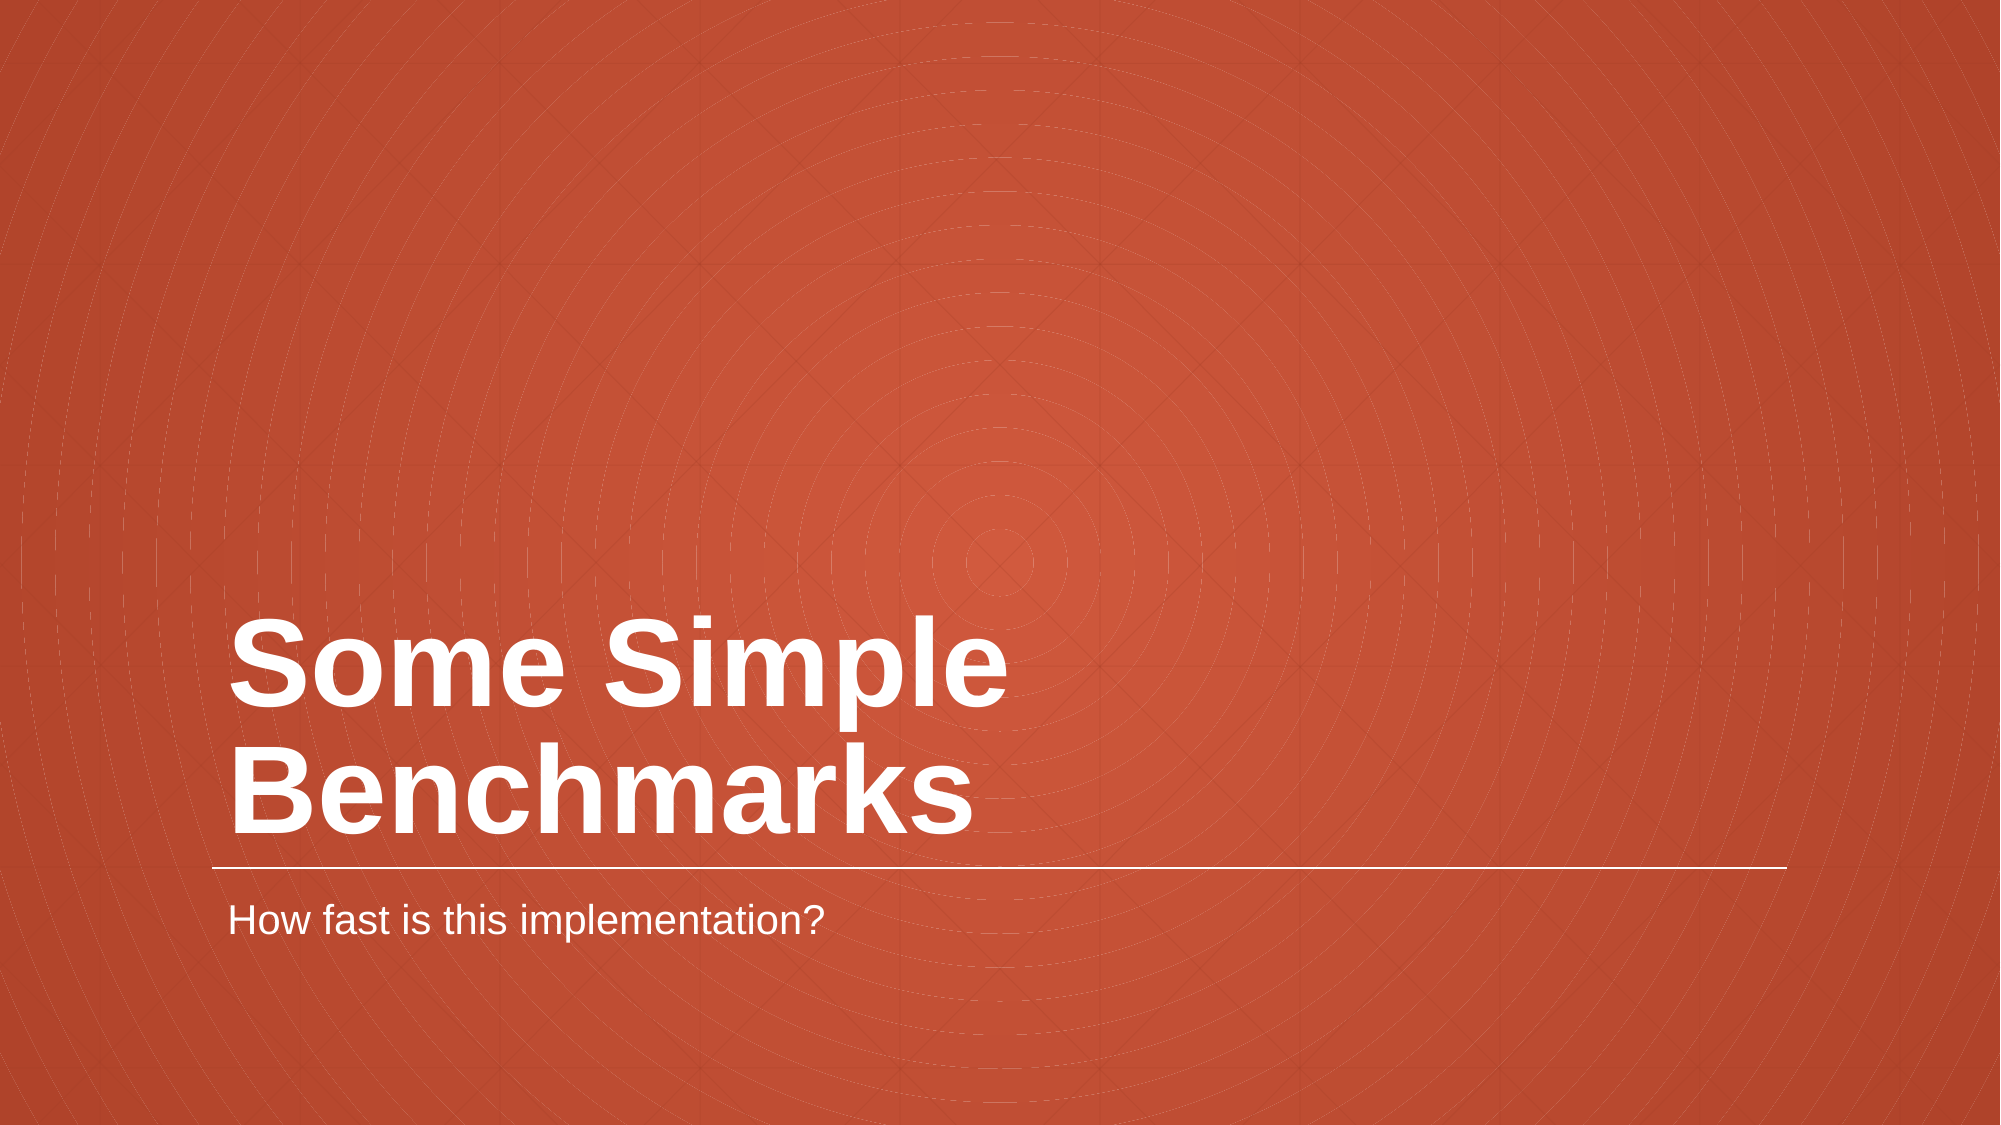

# Some Simple Benchmarks
How fast is this implementation?